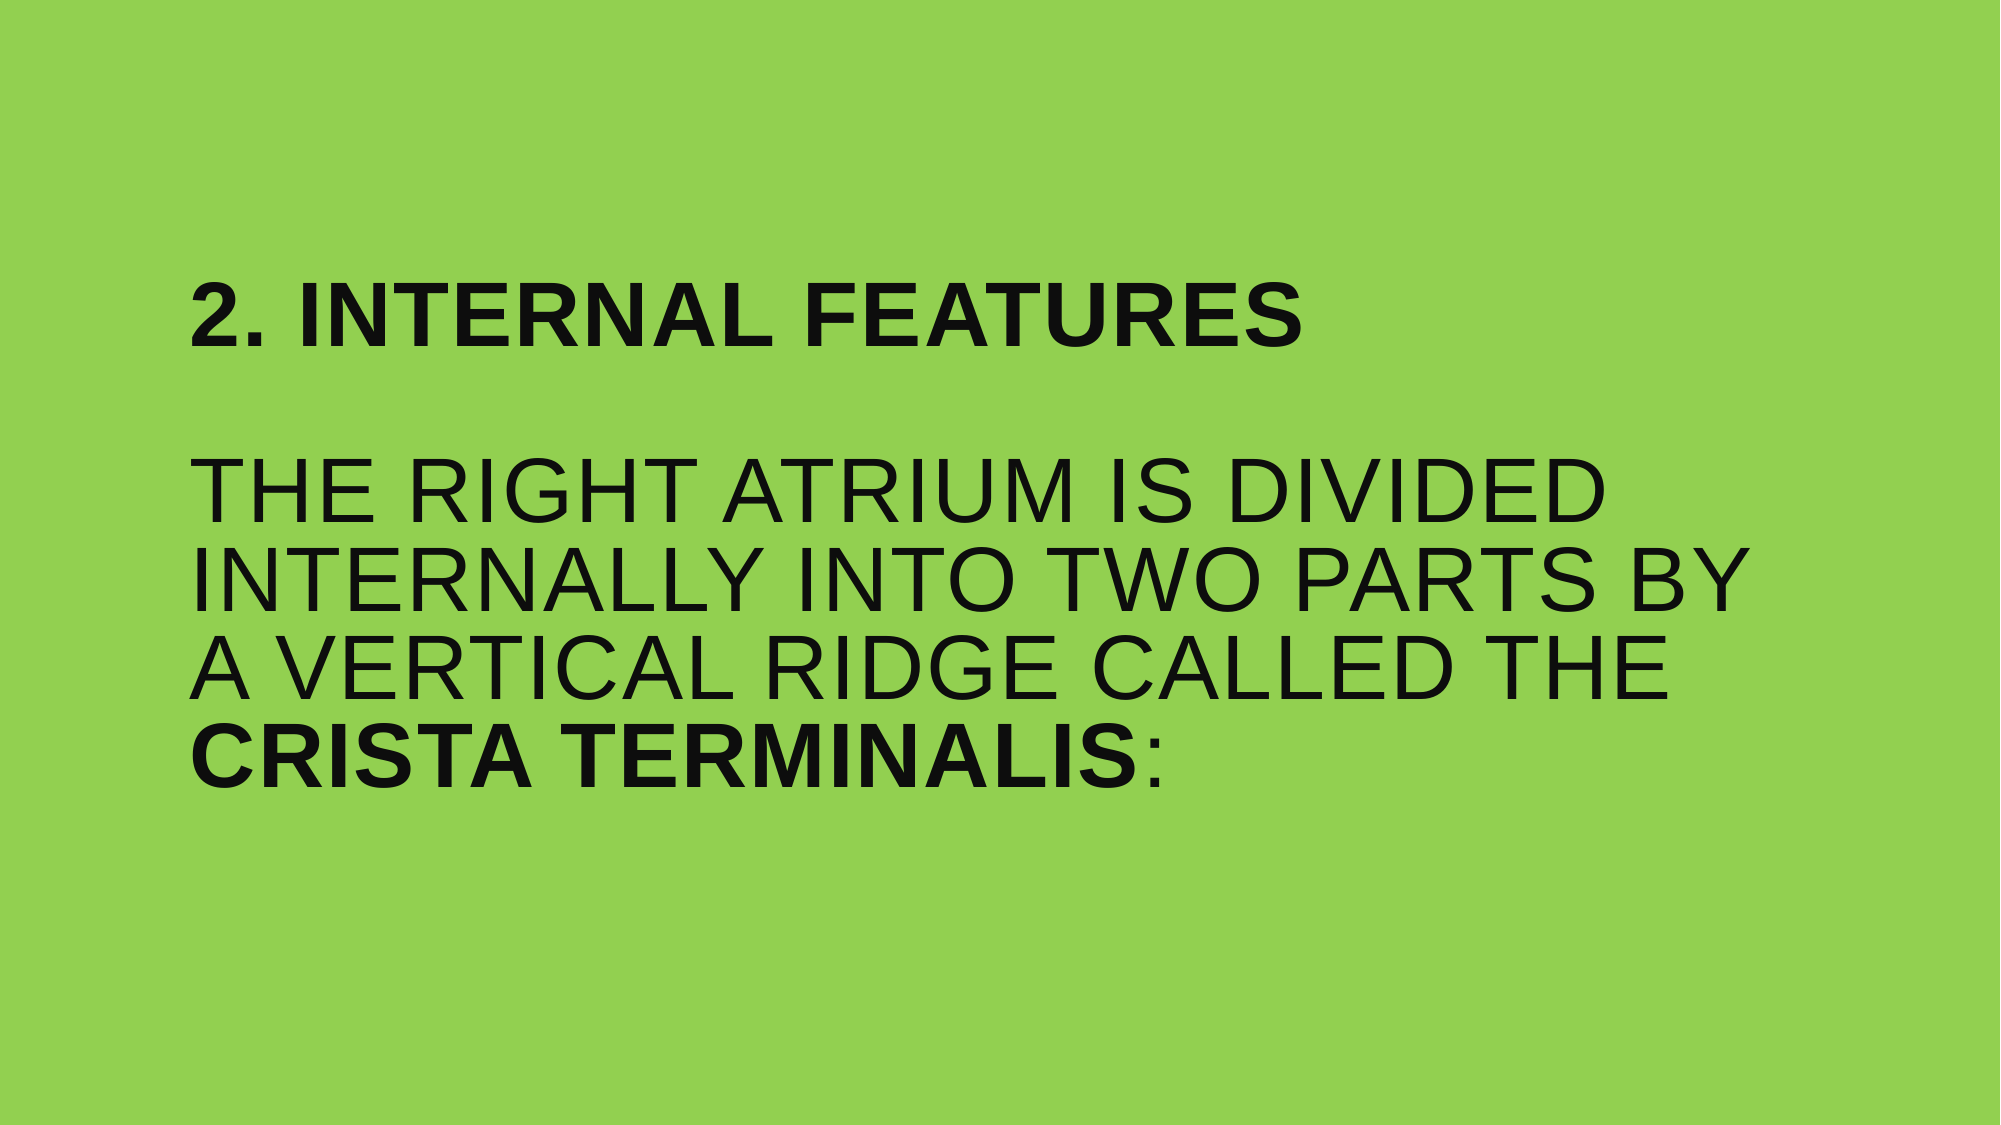

# 2. Internal Features The right atrium is divided internally into two parts by a vertical ridge called the Crista Terminalis: